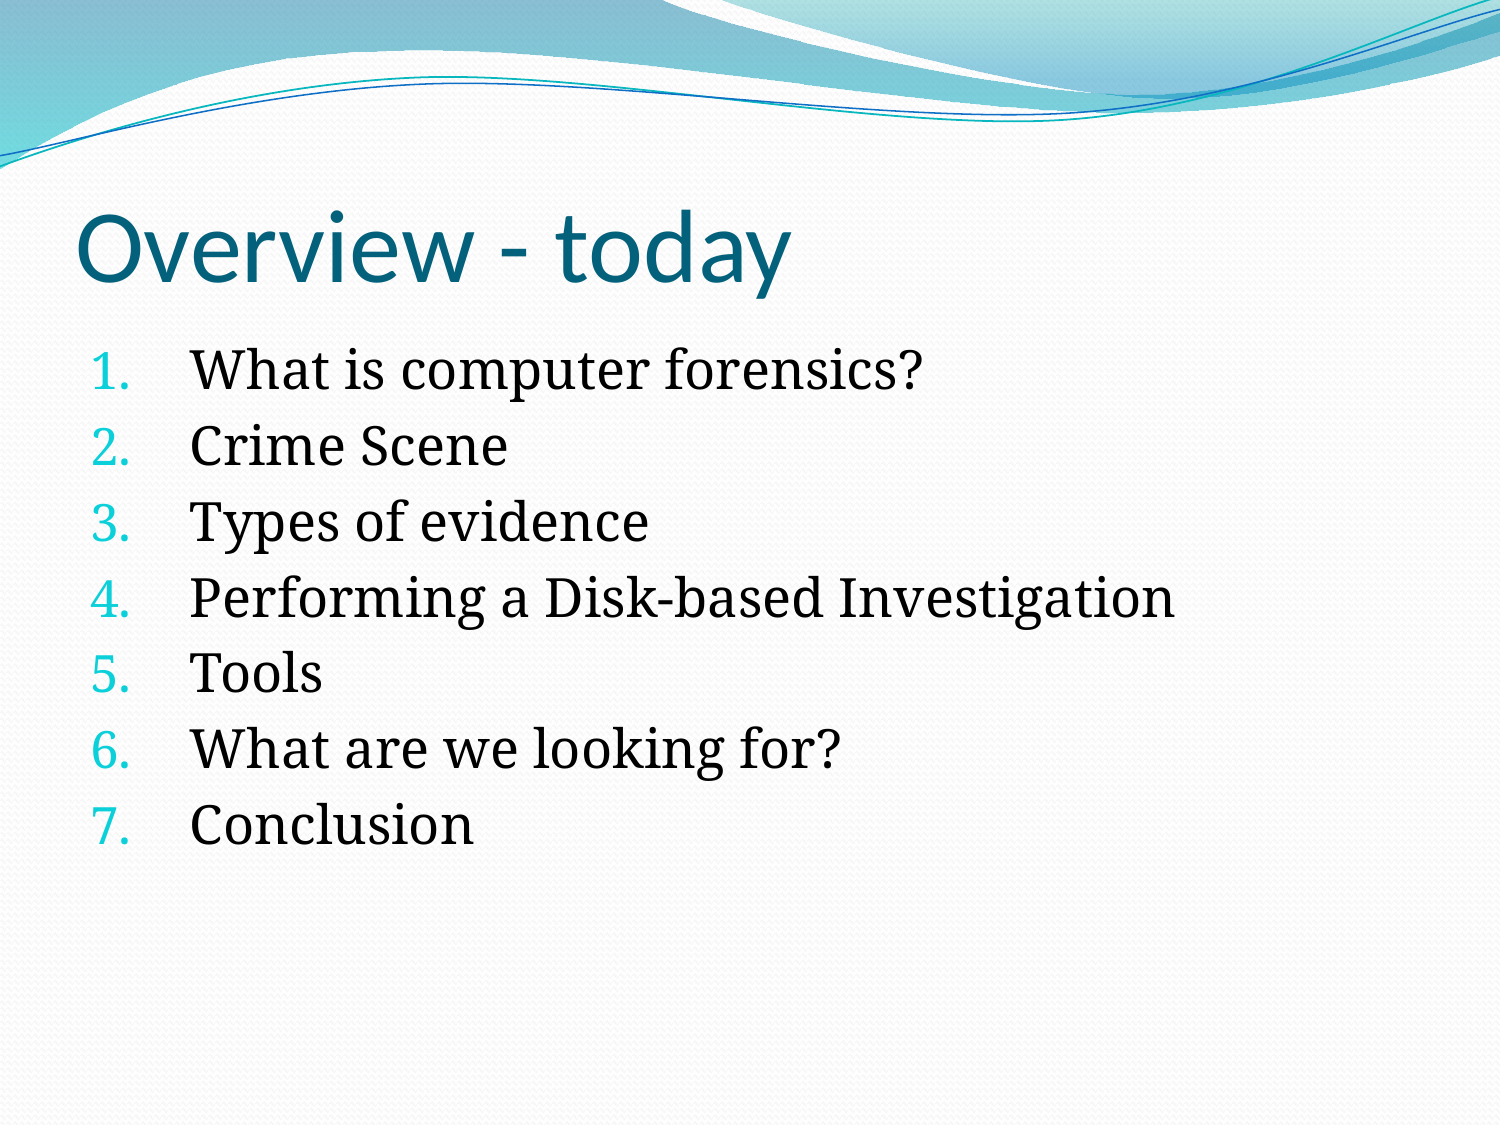

# Overview - today
What is computer forensics?
Crime Scene
Types of evidence
Performing a Disk-based Investigation
Tools
What are we looking for?
Conclusion